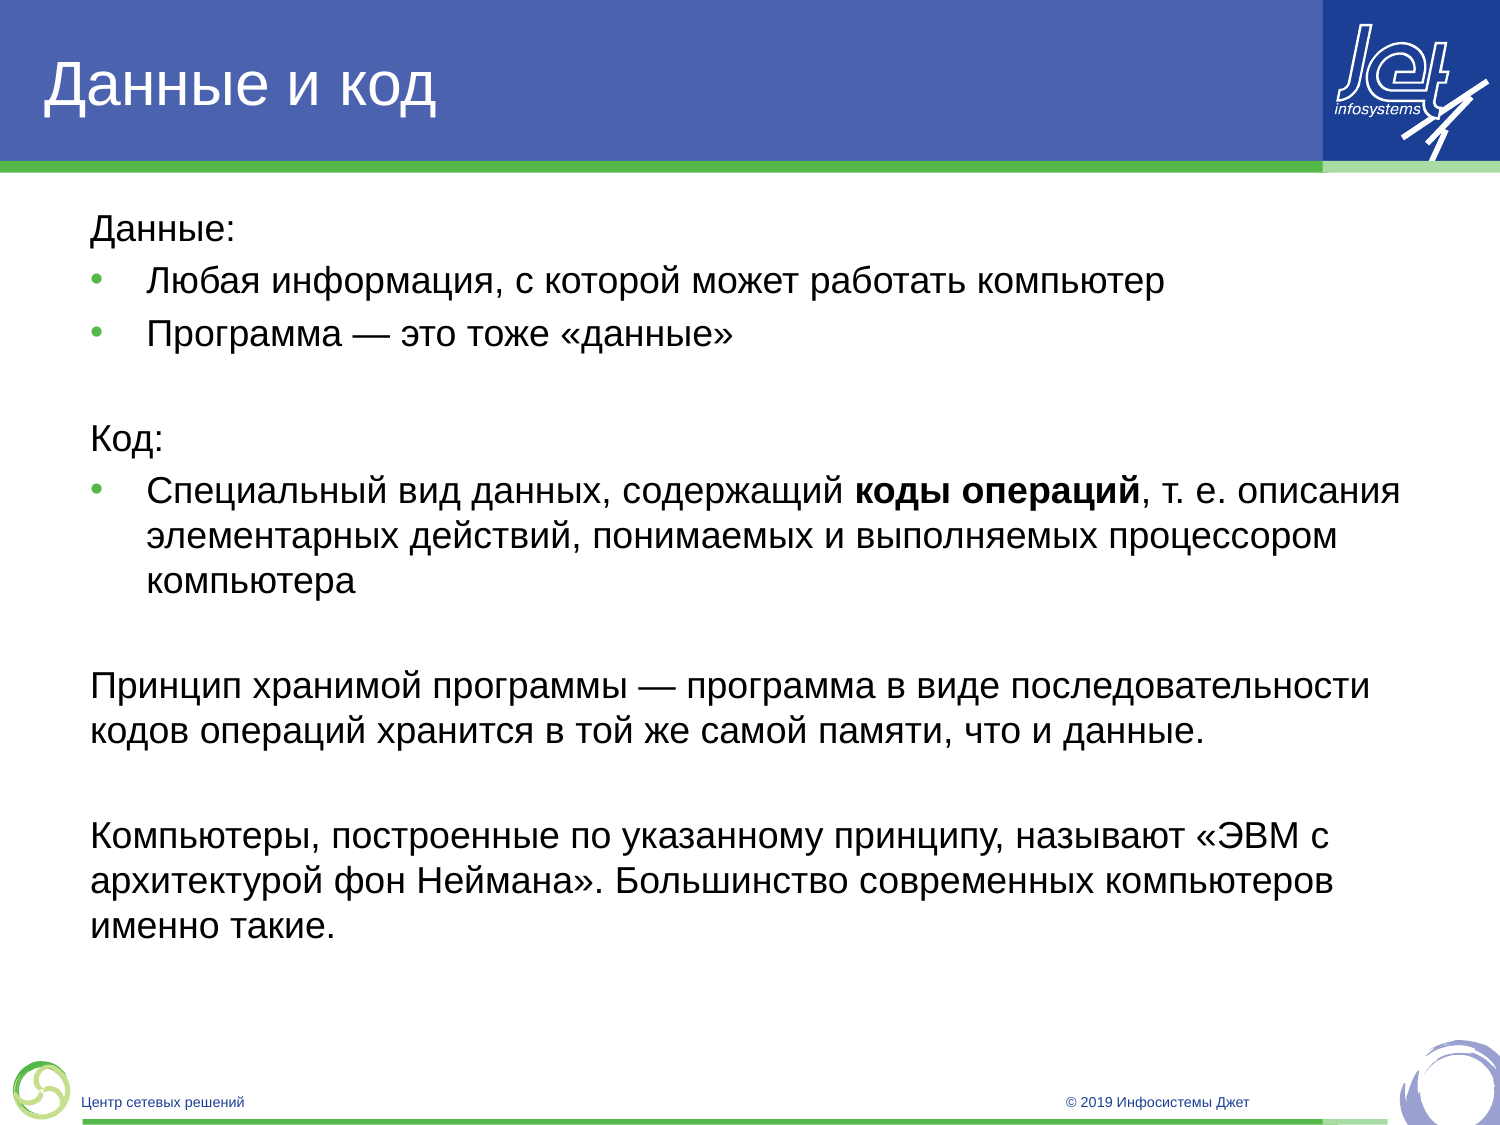

# Данные и код
Данные:
Любая информация, с которой может работать компьютер
Программа — это тоже «данные»

Код:
Специальный вид данных, содержащий коды операций, т. е. описания элементарных действий, понимаемых и выполняемых процессором компьютера

Принцип хранимой программы — программа в виде последовательности кодов операций хранится в той же самой памяти, что и данные.

Компьютеры, построенные по указанному принципу, называют «ЭВМ с архитектурой фон Неймана». Большинство современных компьютеров именно такие.